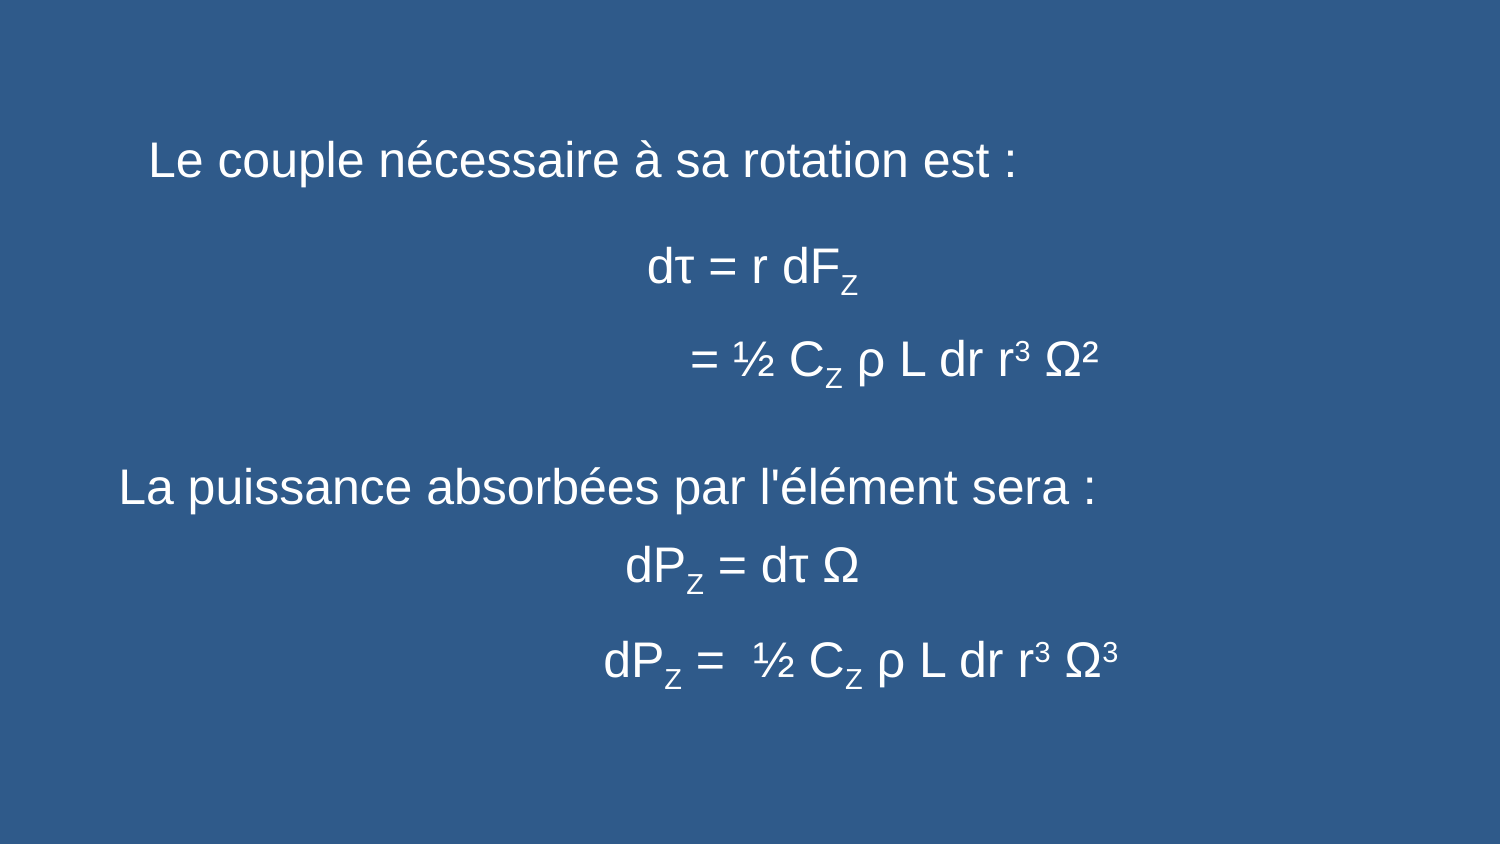

Le couple nécessaire à sa rotation est :
dτ = r dFZ
= ½ CZ ρ L dr r3 Ω²
La puissance absorbées par l'élément sera :
dPZ = dτ Ω
dPZ =  ½ CZ ρ L dr r3 Ω3